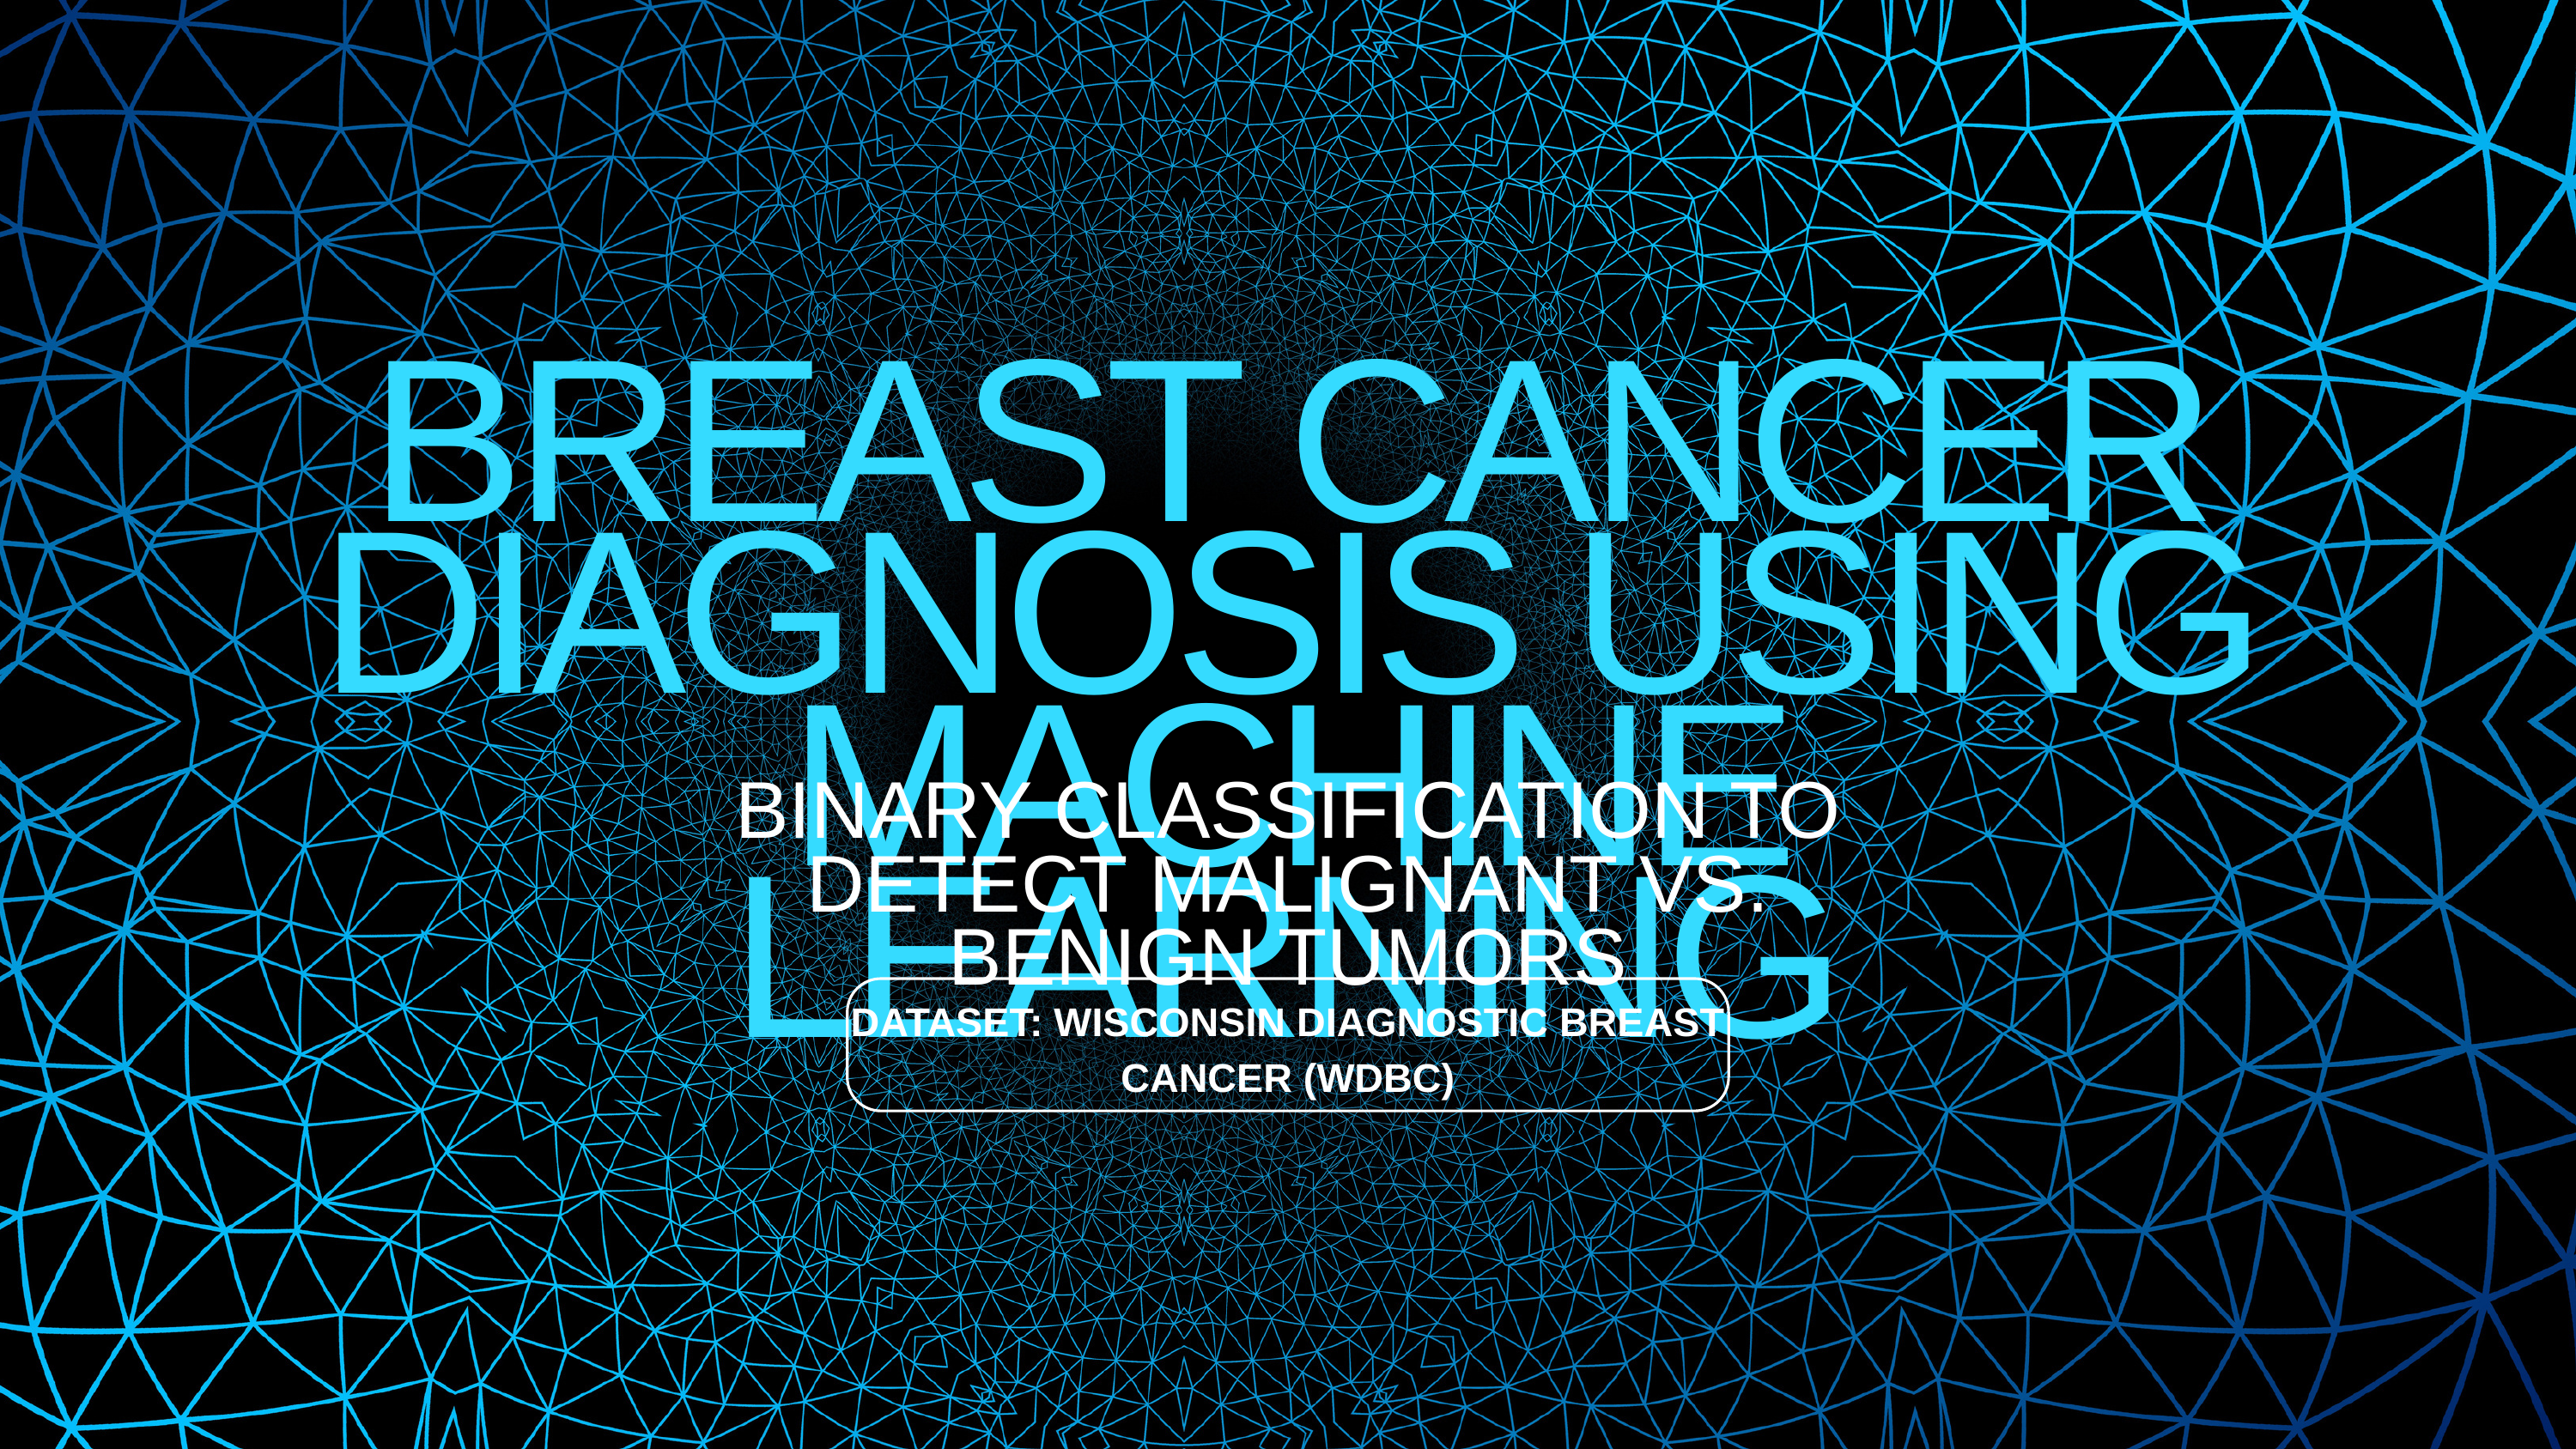

BREAST CANCER DIAGNOSIS USING MACHINE LEARNING
BINARY CLASSIFICATION TO DETECT MALIGNANT VS. BENIGN TUMORS

DATASET: WISCONSIN DIAGNOSTIC BREAST CANCER (WDBC)